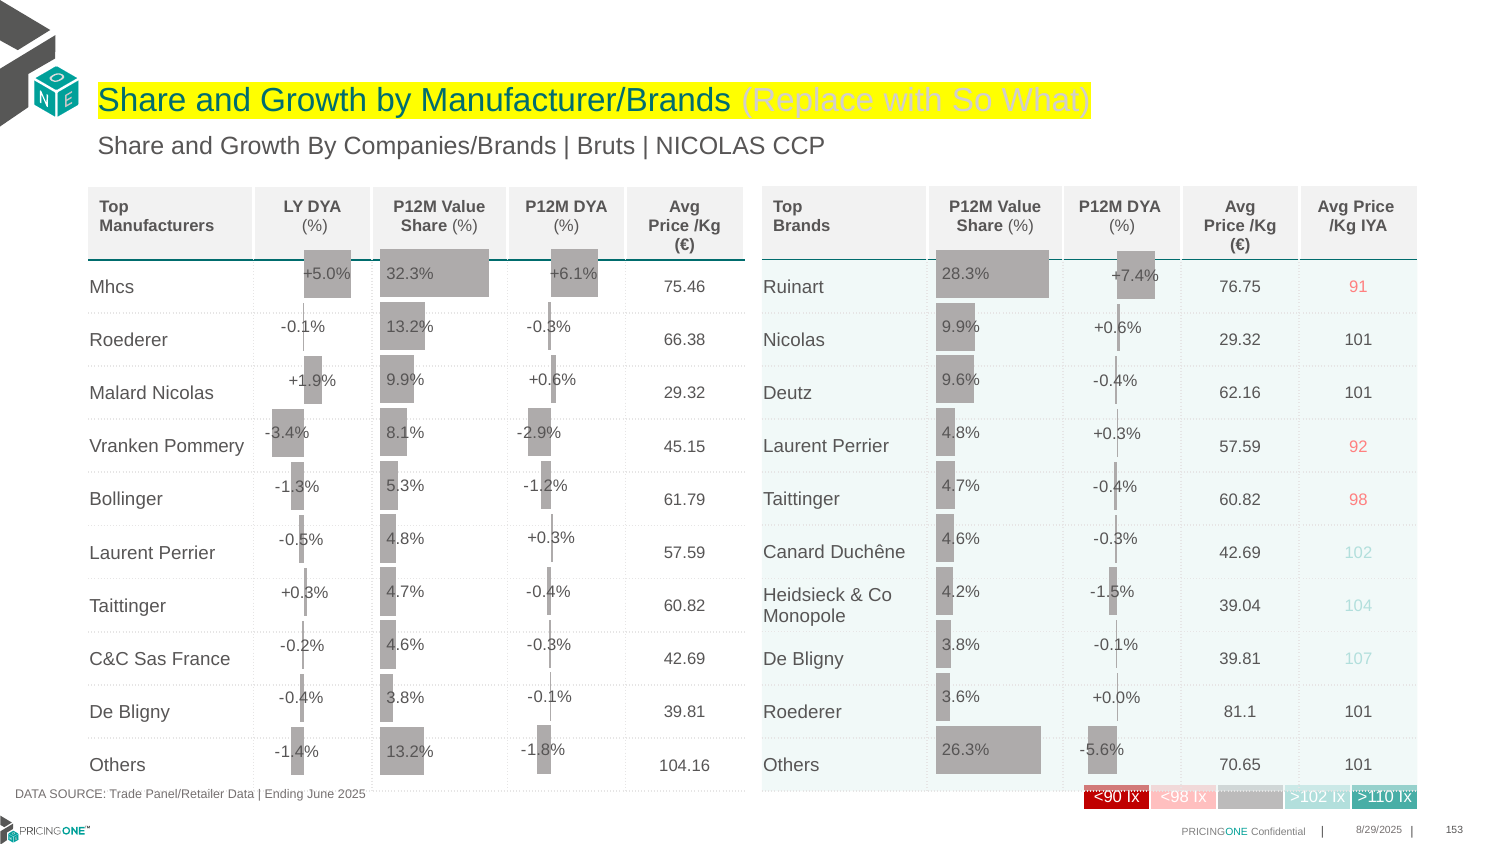

# Share and Growth by Manufacturer/Brands (Replace with So What)

Share and Growth By Companies/Brands | Bruts | NICOLAS CCP
| Top Brands | P12M Value Share (%) | P12M DYA (%) | Avg Price /Kg (€) | Avg Price /Kg IYA |
| --- | --- | --- | --- | --- |
| Ruinart |  |  | 76.75 | 91 |
| Nicolas |  |  | 29.32 | 101 |
| Deutz |  |  | 62.16 | 101 |
| Laurent Perrier |  |  | 57.59 | 92 |
| Taittinger |  |  | 60.82 | 98 |
| Canard Duchêne |  |  | 42.69 | 102 |
| Heidsieck & Co Monopole |  |  | 39.04 | 104 |
| De Bligny |  |  | 39.81 | 107 |
| Roederer |  |  | 81.1 | 101 |
| Others |  |  | 70.65 | 101 |
| Top Manufacturers | LY DYA (%) | P12M Value Share (%) | P12M DYA (%) | Avg Price /Kg (€) |
| --- | --- | --- | --- | --- |
| Mhcs |  |  |  | 75.46 |
| Roederer |  |  |  | 66.38 |
| Malard Nicolas |  |  |  | 29.32 |
| Vranken Pommery |  |  |  | 45.15 |
| Bollinger |  |  |  | 61.79 |
| Laurent Perrier |  |  |  | 57.59 |
| Taittinger |  |  |  | 60.82 |
| C&C Sas France |  |  |  | 42.69 |
| De Bligny |  |  |  | 39.81 |
| Others |  |  |  | 104.16 |

### Chart

| Category | Share DYA P12M |
|---|---|
|  | 0.061445527712069514 |

### Chart

| Category | Value Share P12M |
|---|---|
|  | 0.3229036104373871 |

### Chart

| Category | Share DYA LY |
|---|---|
|  | 0.05035382807710981 |

### Chart

| Category | Value Share |
|---|---|
|  | 0.2833218709813944 |

### Chart

| Category | Share DYA |
|---|---|
|  | 0.07355108038880809 |
DATA SOURCE: Trade Panel/Retailer Data | Ending June 2025
| <90 Ix | <98 Ix |  | >102 Ix | >110 Ix |
| --- | --- | --- | --- | --- |

8/29/2025
153